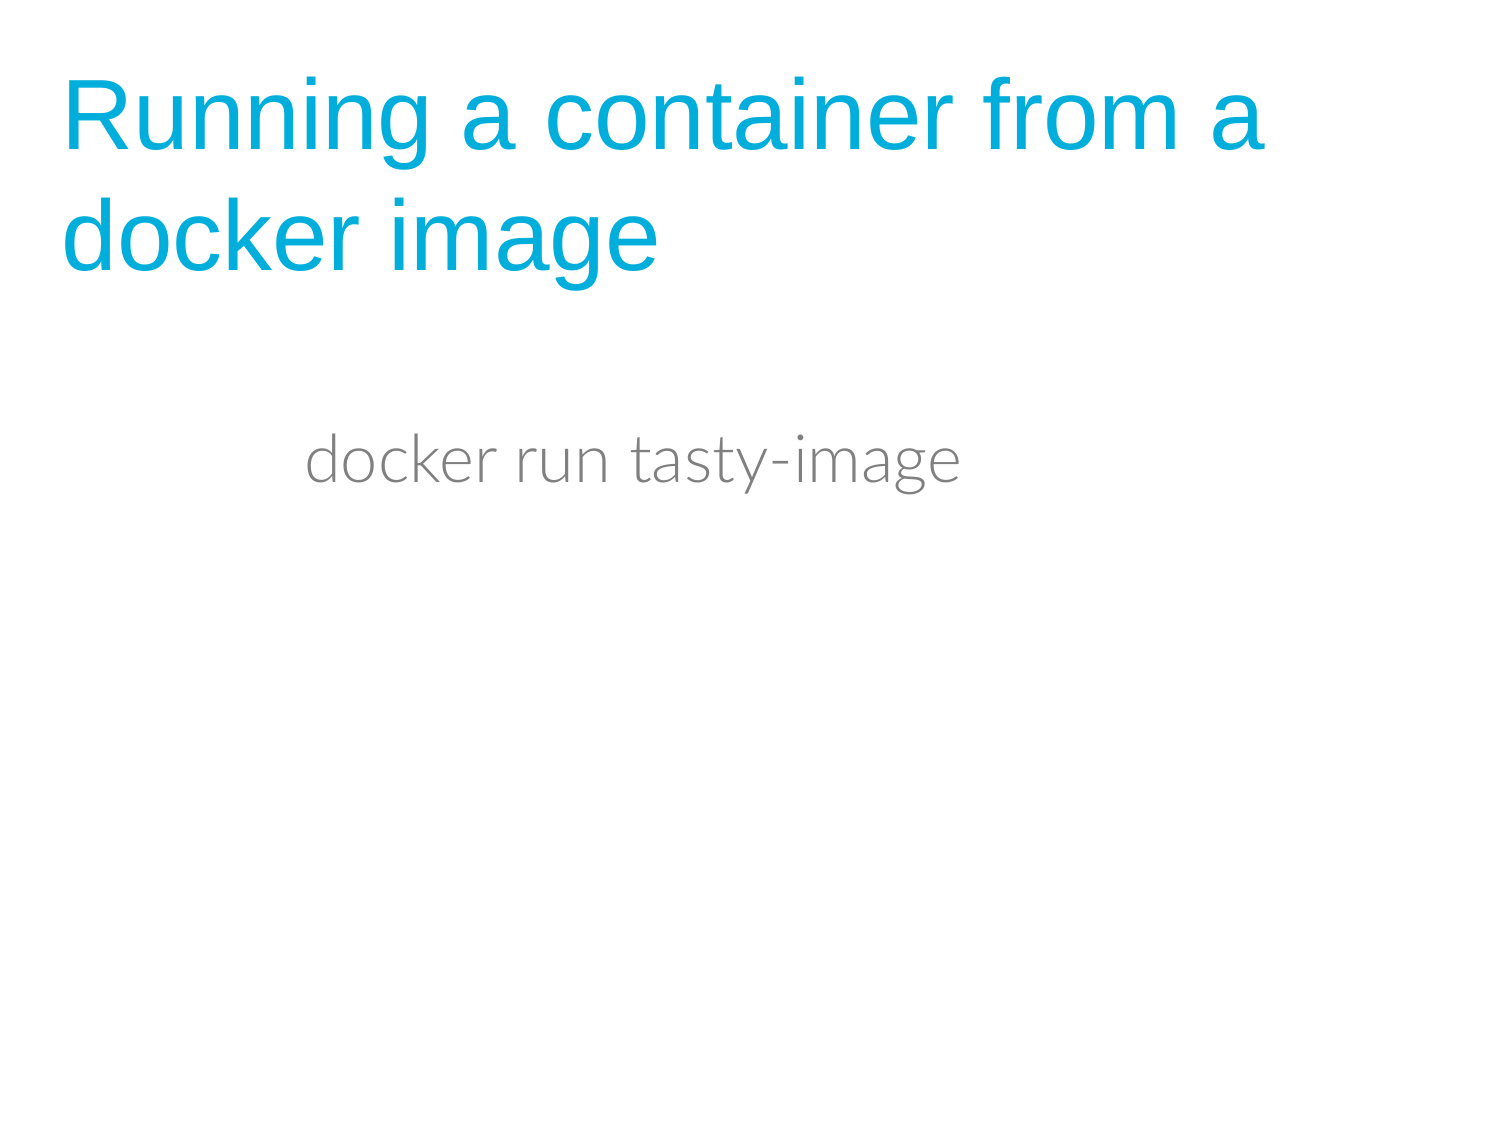

Running a container from a docker image
docker run tasty-image